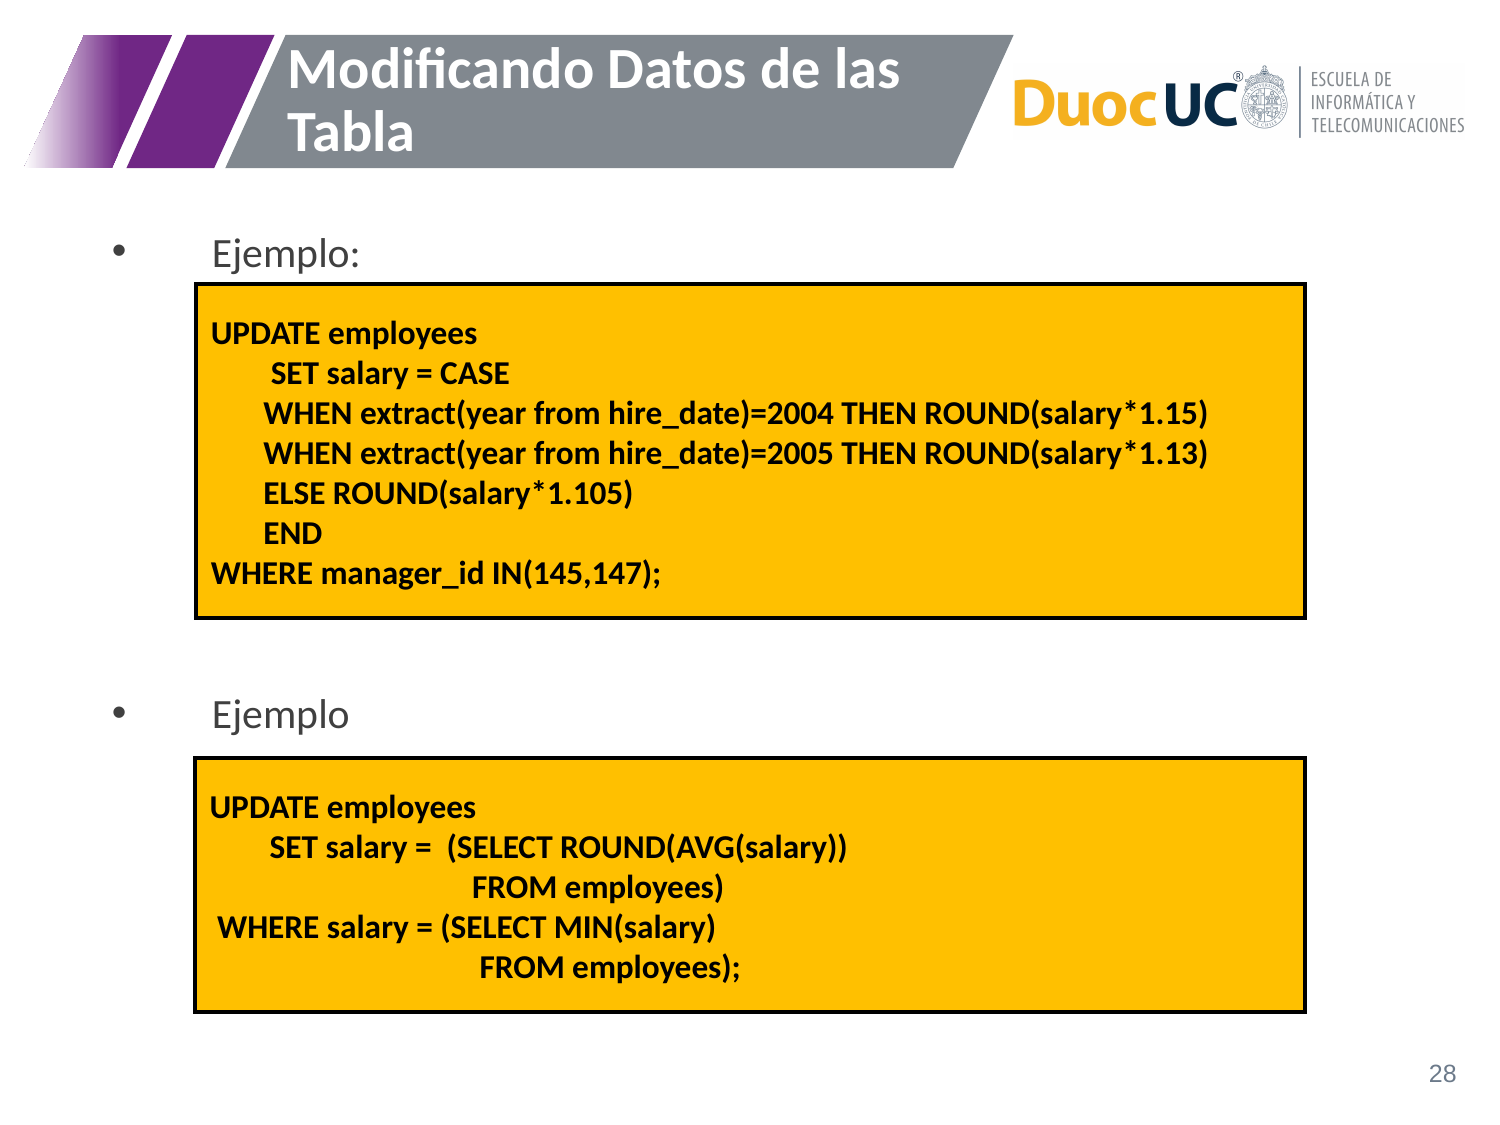

# Modificando Datos de las Tabla
Ejemplo:

Ejemplo

UPDATE employees
        SET salary = CASE
       WHEN extract(year from hire_date)=2004 THEN ROUND(salary*1.15)
       WHEN extract(year from hire_date)=2005 THEN ROUND(salary*1.13)
       ELSE ROUND(salary*1.105)
       END
WHERE manager_id IN(145,147);

UPDATE employees
        SET salary =  (SELECT ROUND(AVG(salary))
                                   FROM employees)
 WHERE salary = (SELECT MIN(salary)
                                    FROM employees);